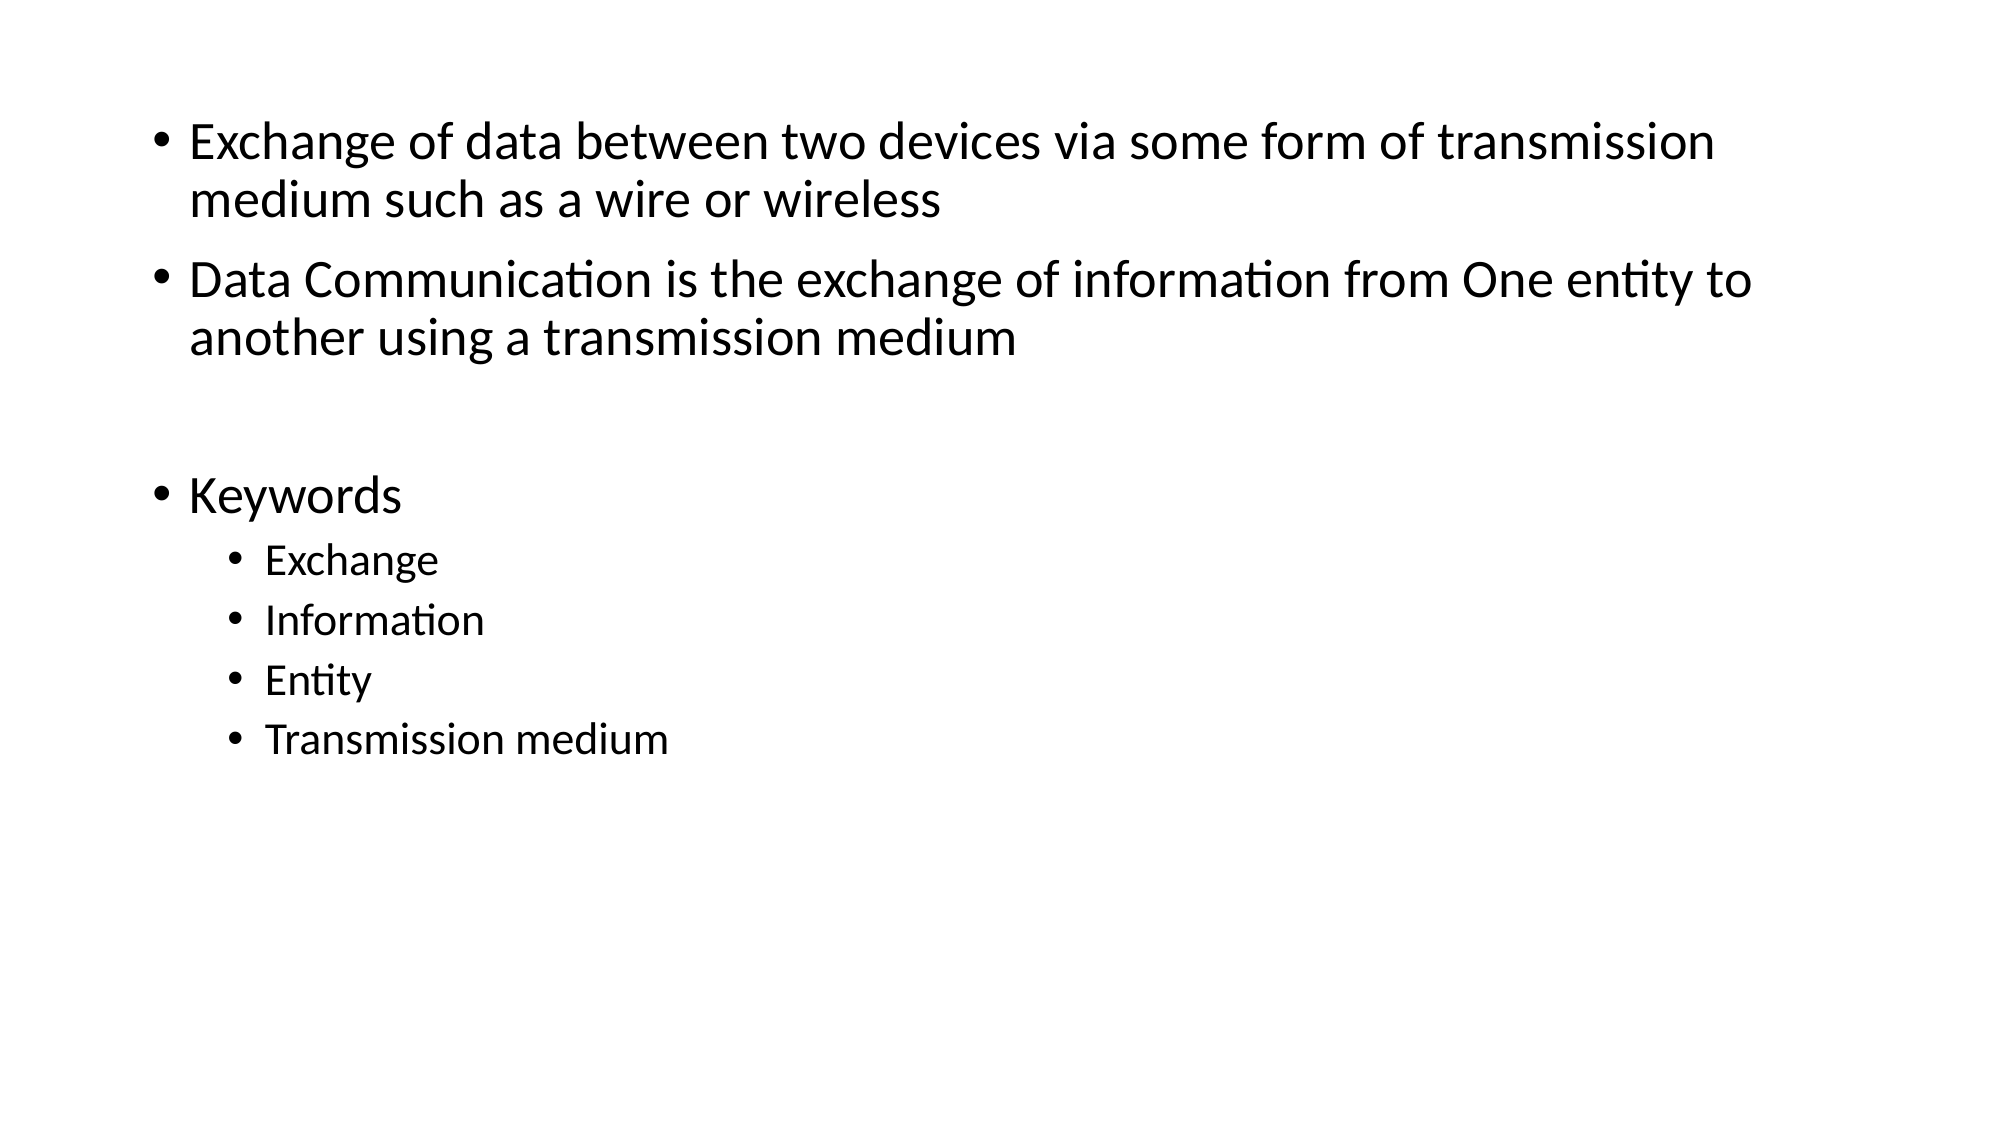

Exchange of data between two devices via some form of transmission medium such as a wire or wireless
Data Communication is the exchange of information from One entity to another using a transmission medium

Keywords
Exchange
Information
Entity
Transmission medium